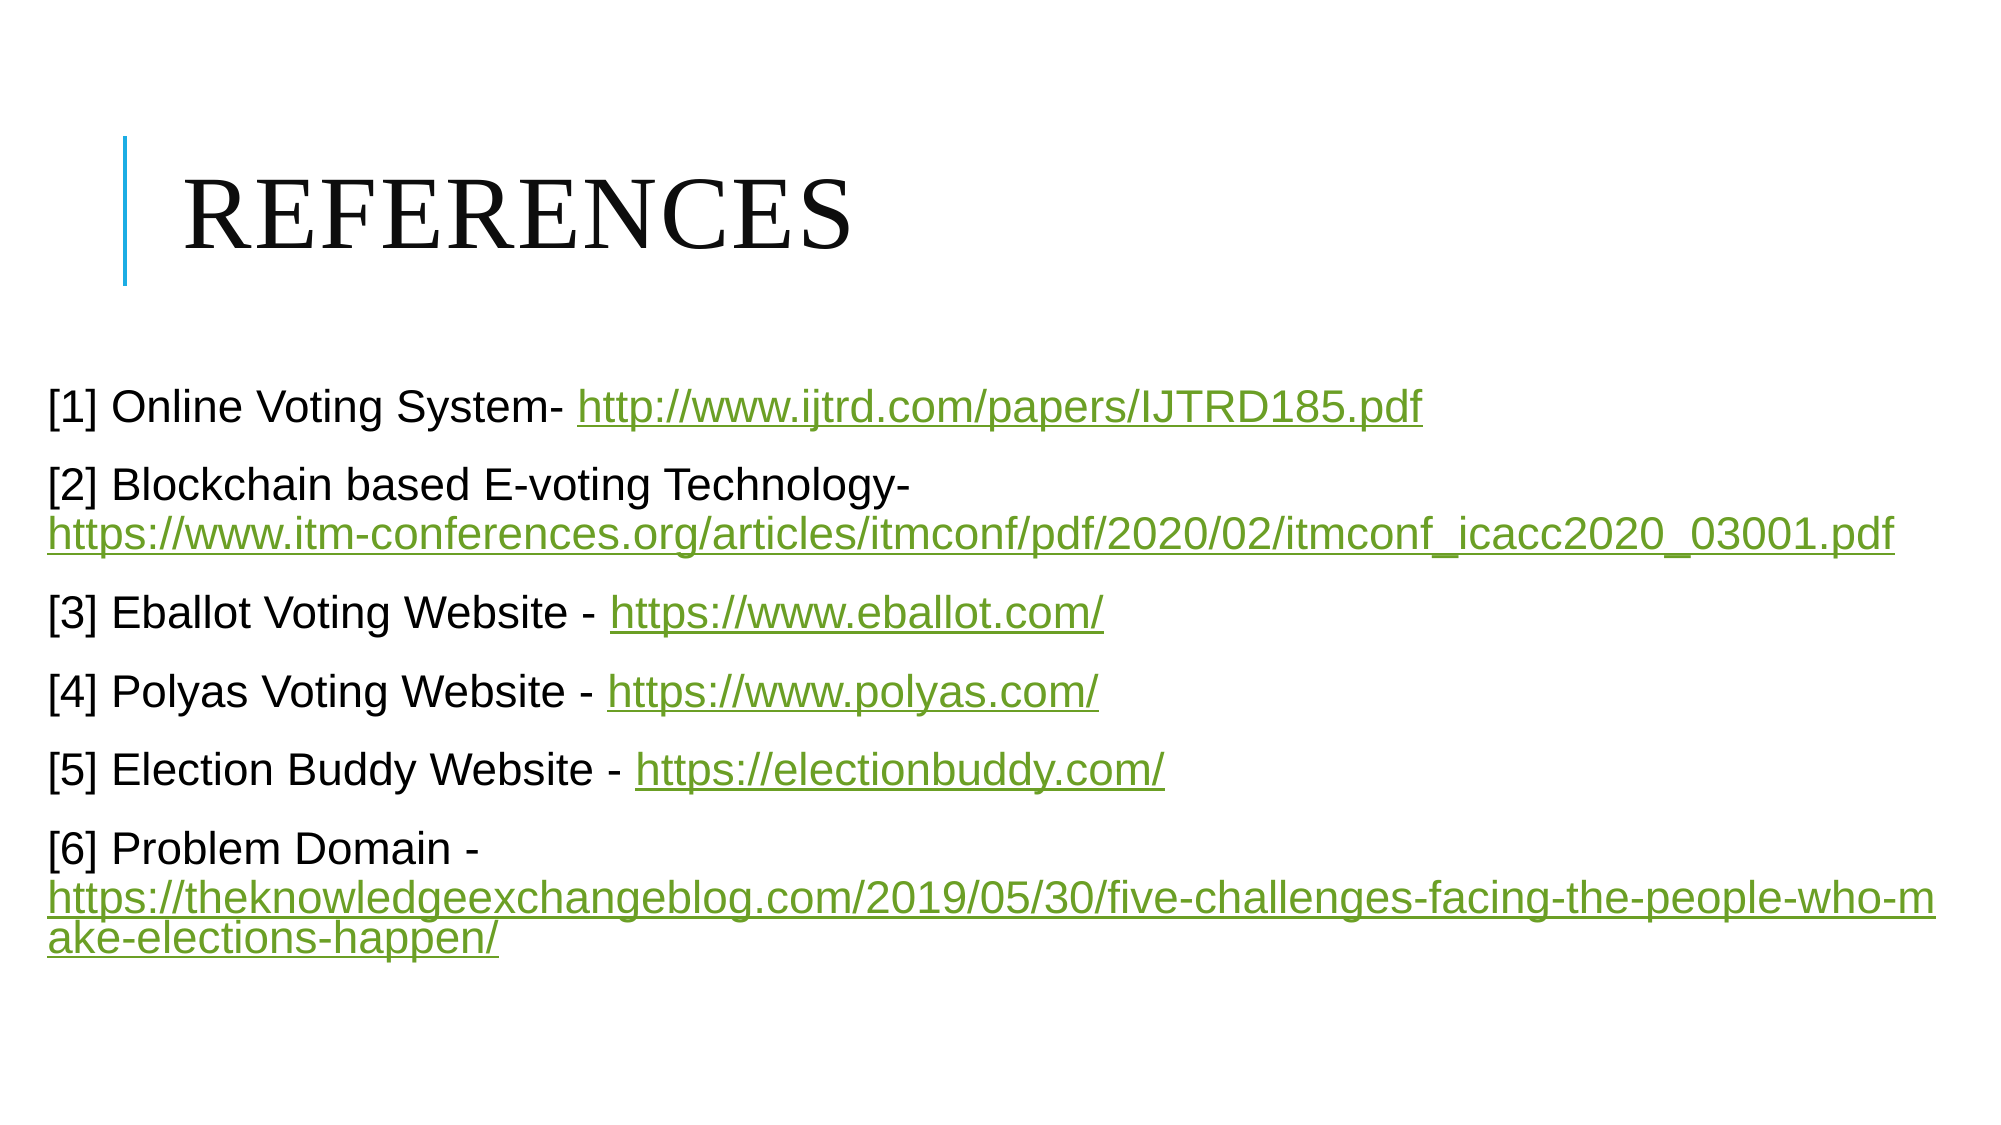

# References
[1] Online Voting System- http://www.ijtrd.com/papers/IJTRD185.pdf
[2] Blockchain based E-voting Technology- https://www.itm-conferences.org/articles/itmconf/pdf/2020/02/itmconf_icacc2020_03001.pdf
[3] Eballot Voting Website - https://www.eballot.com/
[4] Polyas Voting Website - https://www.polyas.com/
[5] Election Buddy Website - https://electionbuddy.com/
[6] Problem Domain - https://theknowledgeexchangeblog.com/2019/05/30/five-challenges-facing-the-people-who-make-elections-happen/